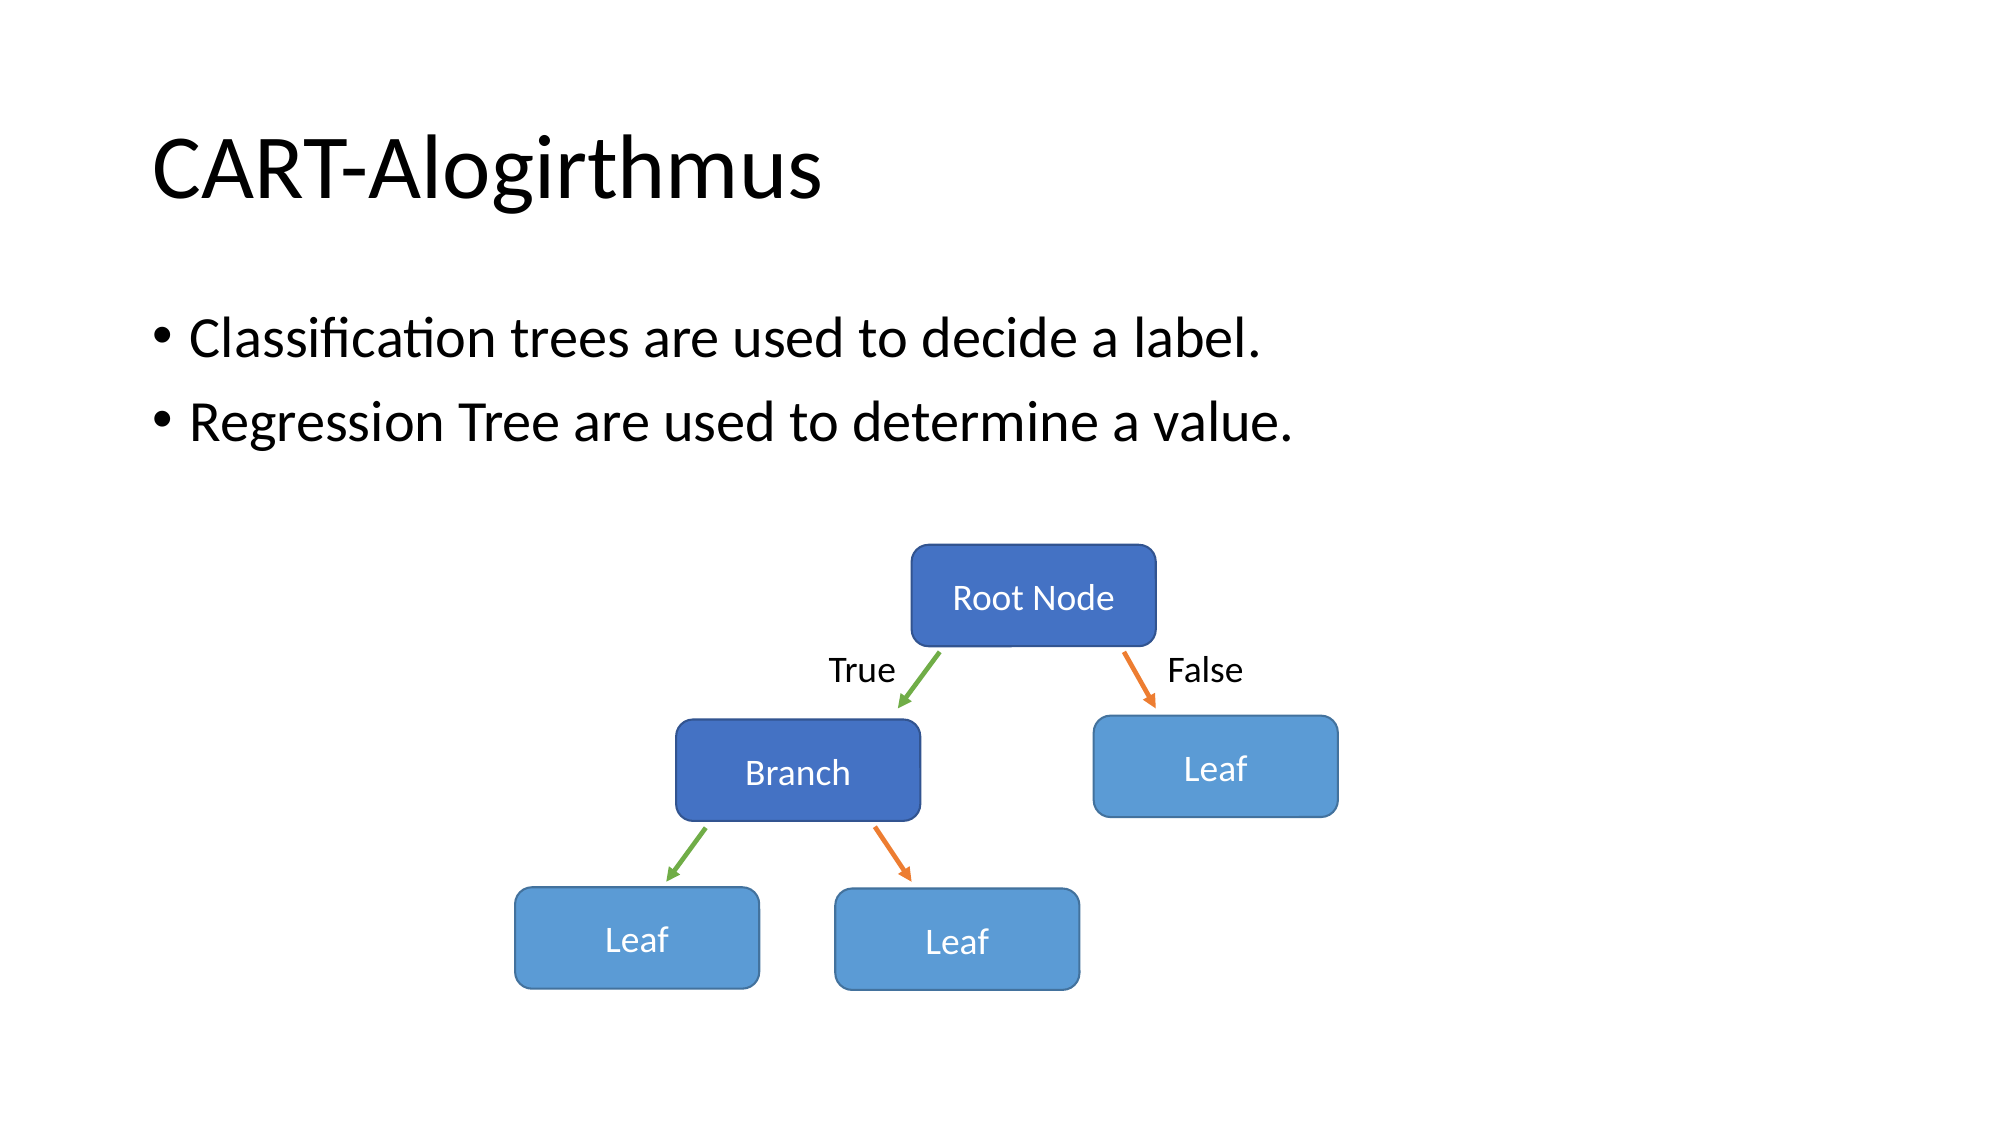

# CART-Alogirthmus
Classification trees are used to decide a label.
Regression Tree are used to determine a value.
Root Node
True
False
Leaf
Branch
Leaf
Leaf